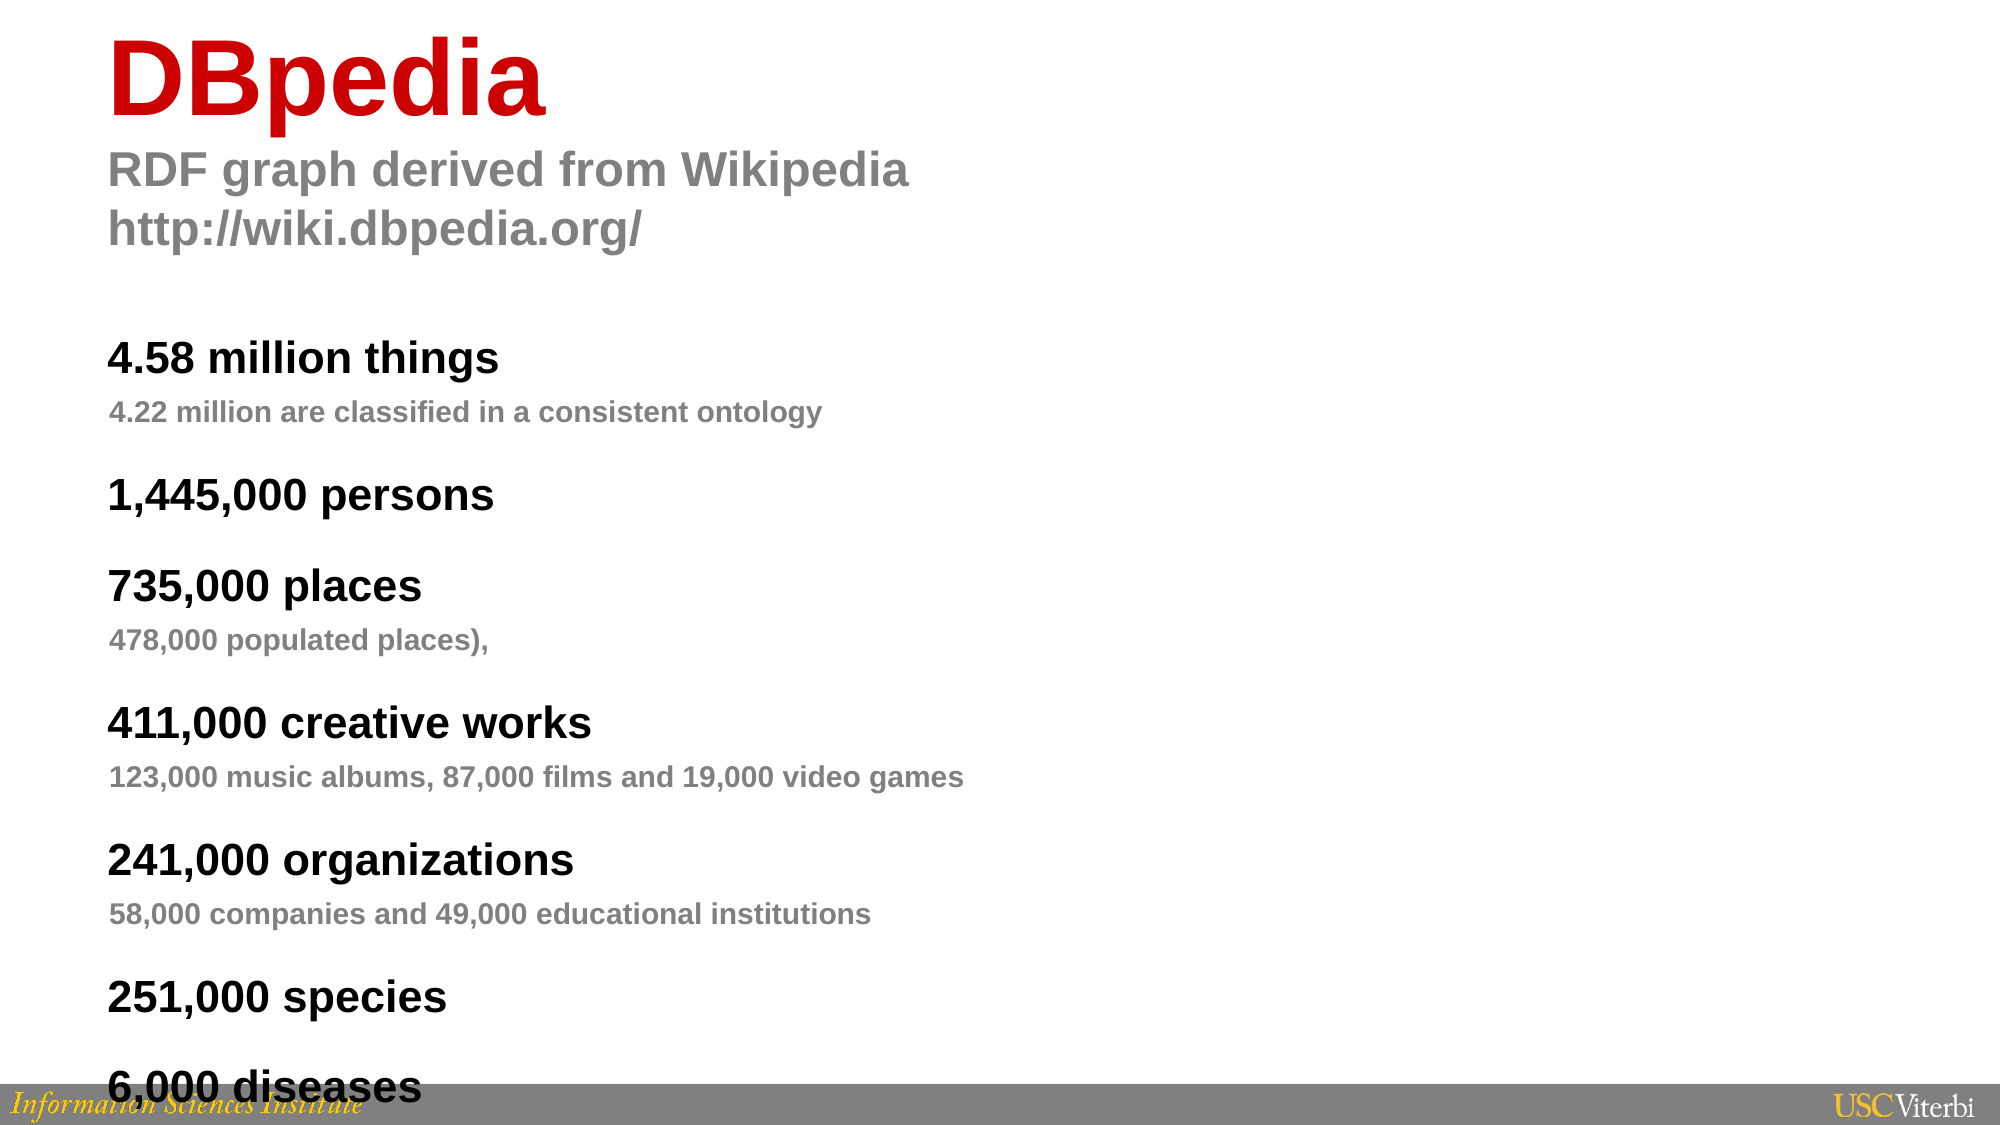

# DBpedia RDF graph derived from Wikipedia http://wiki.dbpedia.org/
4.58 million things
4.22 million are classified in a consistent ontology
1,445,000 persons
735,000 places
478,000 populated places),
411,000 creative works
123,000 music albums, 87,000 films and 19,000 video games
241,000 organizations
58,000 companies and 49,000 educational institutions
251,000 species
6,000 diseases